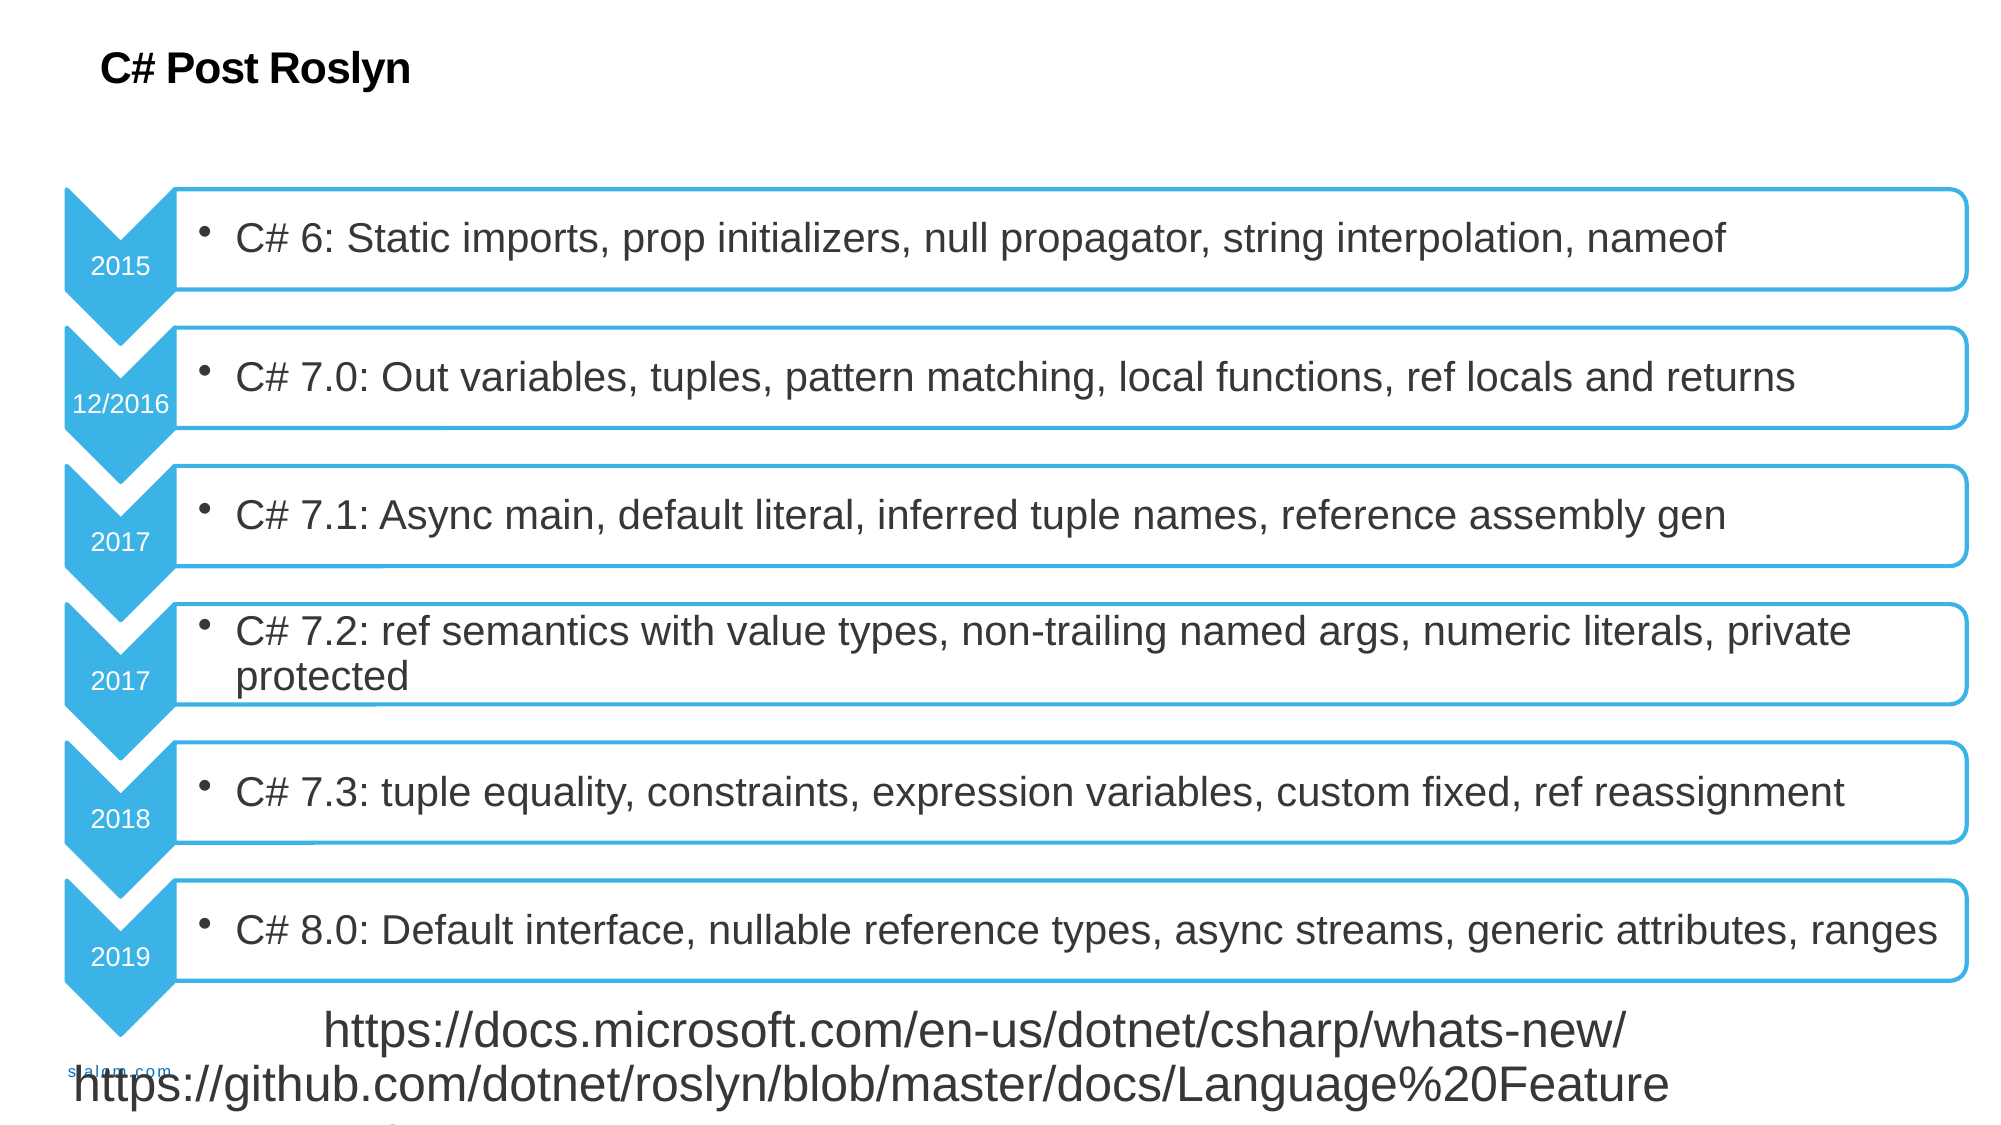

# C# Post Roslyn
2015
C# 6: Static imports, prop initializers, null propagator, string interpolation, nameof
12/2016
C# 7.0: Out variables, tuples, pattern matching, local functions, ref locals and returns
2017
C# 7.1: Async main, default literal, inferred tuple names, reference assembly gen
2017
C# 7.2: ref semantics with value types, non-trailing named args, numeric literals, private protected
2018
C# 7.3: tuple equality, constraints, expression variables, custom fixed, ref reassignment
2019
C# 8.0: Default interface, nullable reference types, async streams, generic attributes, ranges
https://docs.microsoft.com/en-us/dotnet/csharp/whats-new/
https://github.com/dotnet/roslyn/blob/master/docs/Language%20Feature%20Status.md